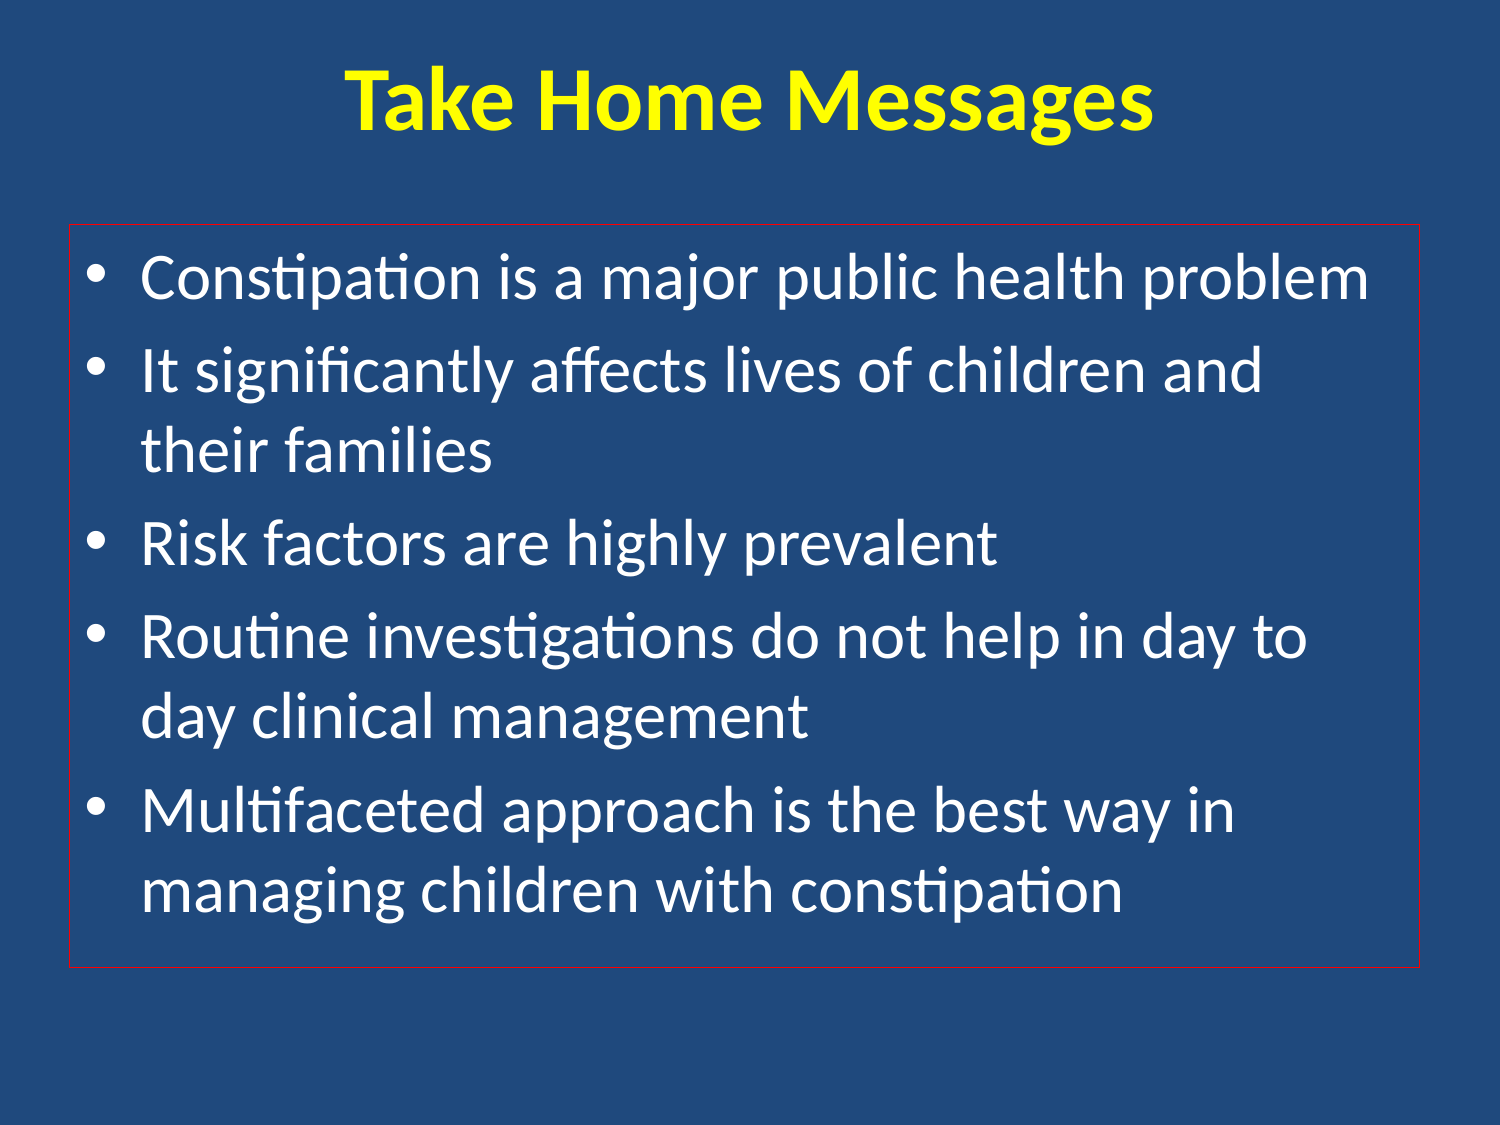

# Take Home Messages
Constipation is a major public health problem
It significantly affects lives of children and their families
Risk factors are highly prevalent
Routine investigations do not help in day to day clinical management
Multifaceted approach is the best way in managing children with constipation